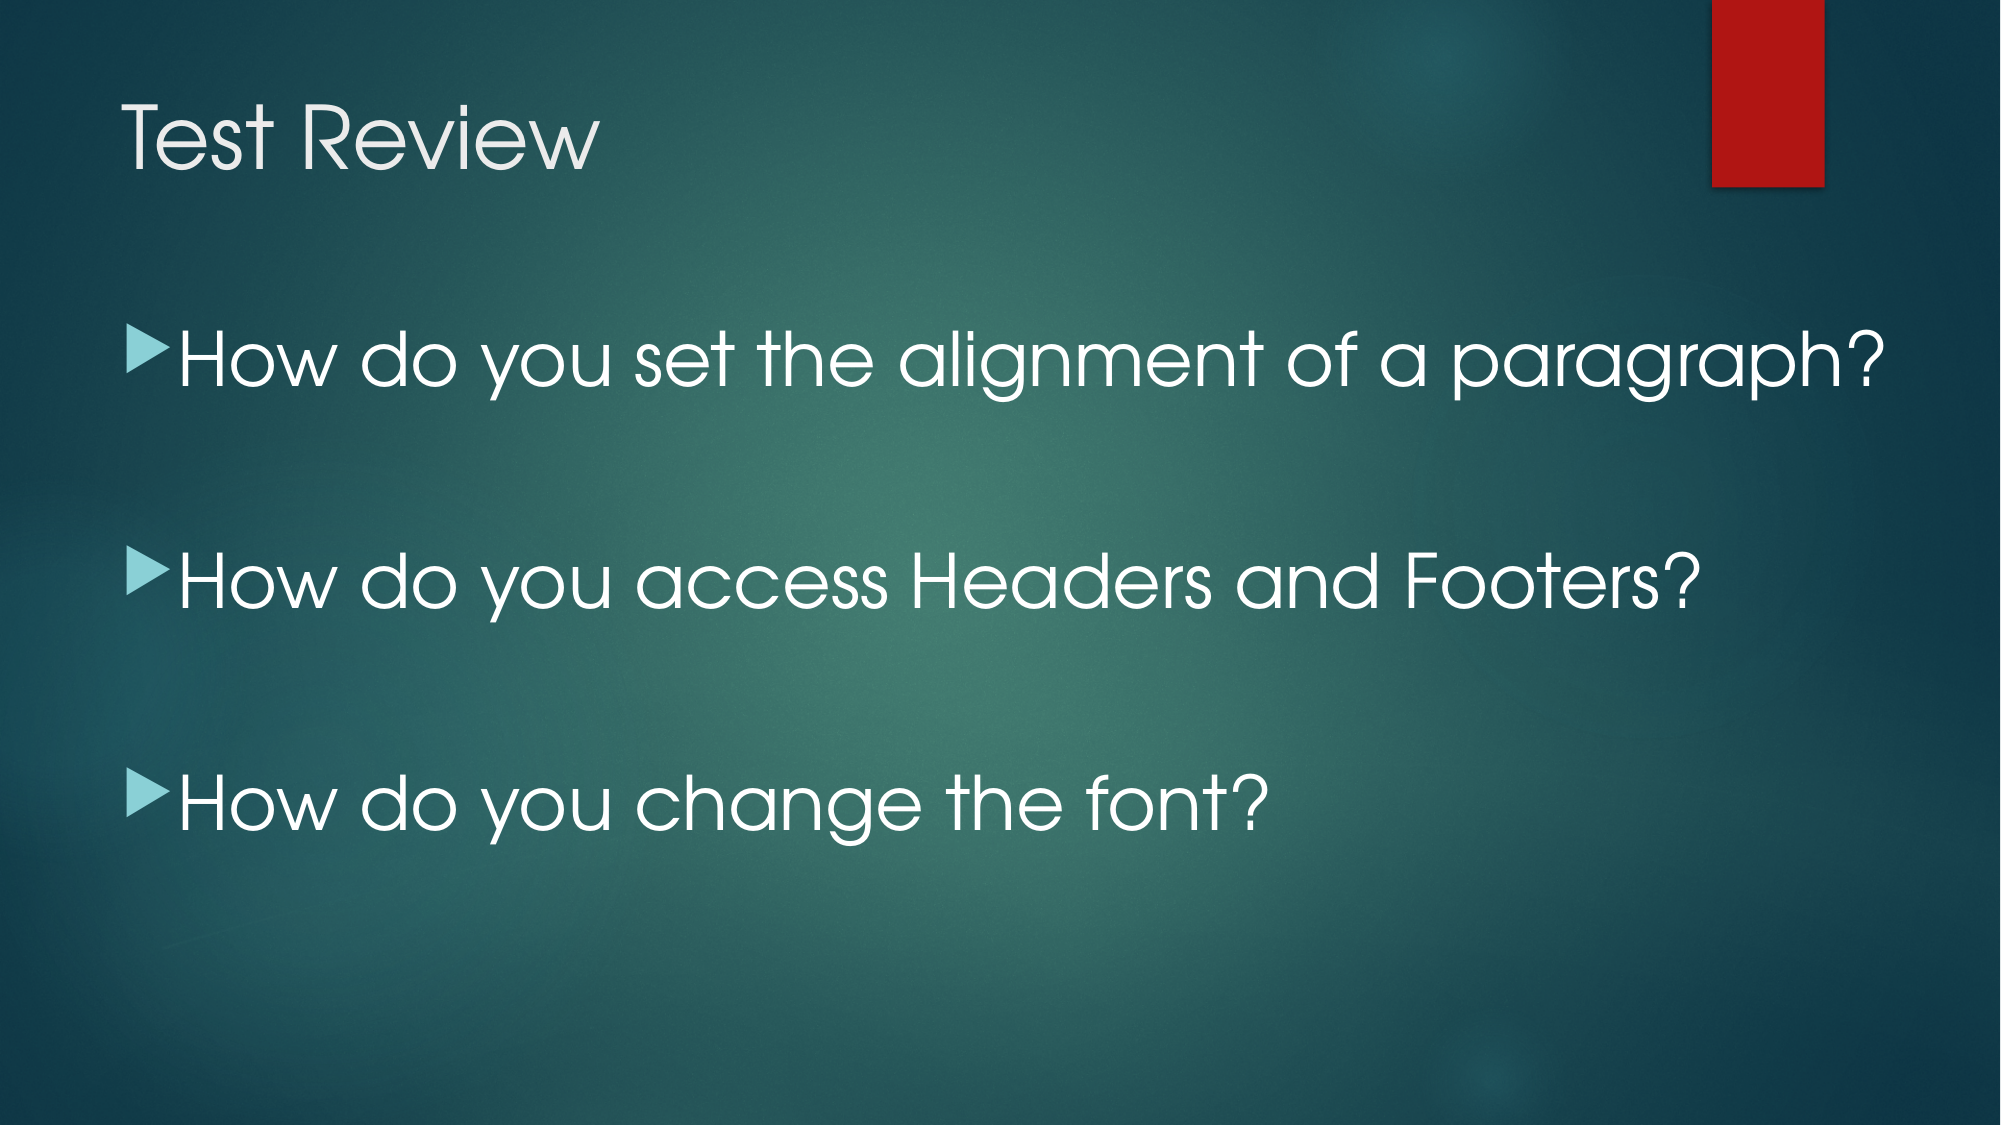

# Test Review
How do you set the alignment of a paragraph?

How do you access Headers and Footers?

How do you change the font?